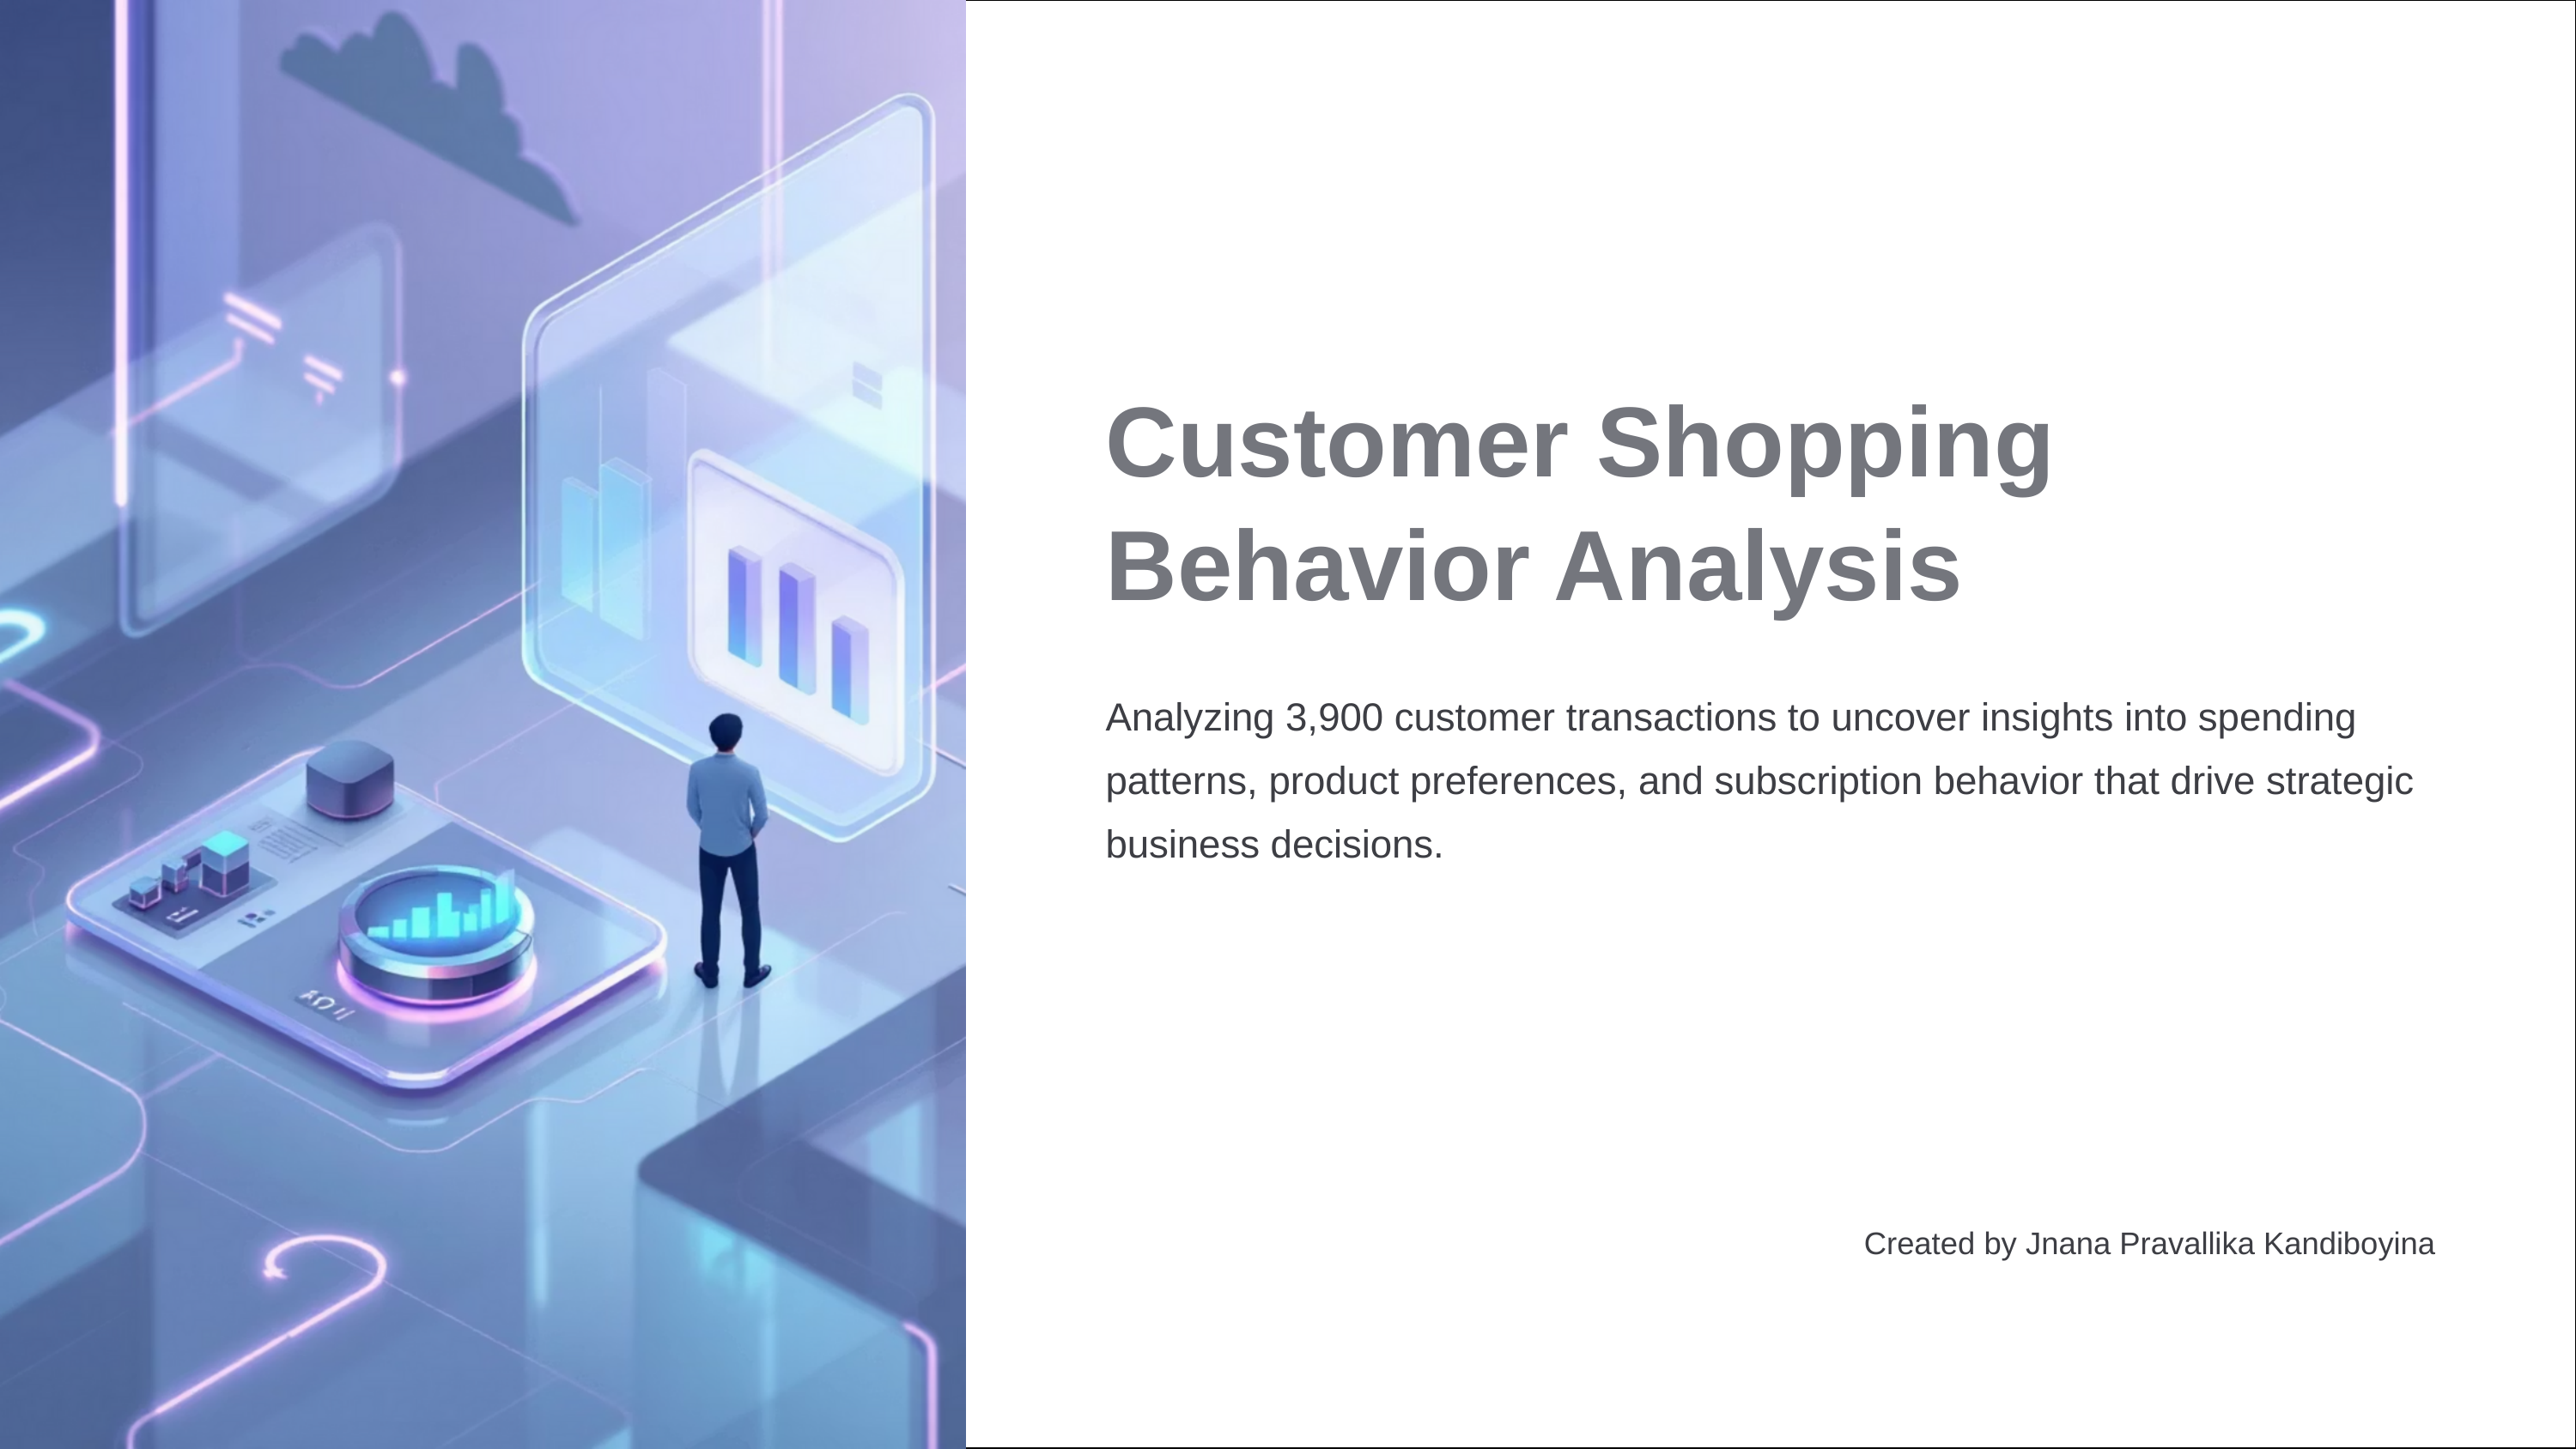

Customer Shopping Behavior Analysis
Analyzing 3,900 customer transactions to uncover insights into spending patterns, product preferences, and subscription behavior that drive strategic business decisions.

Created by Jnana Pravallika Kandiboyina